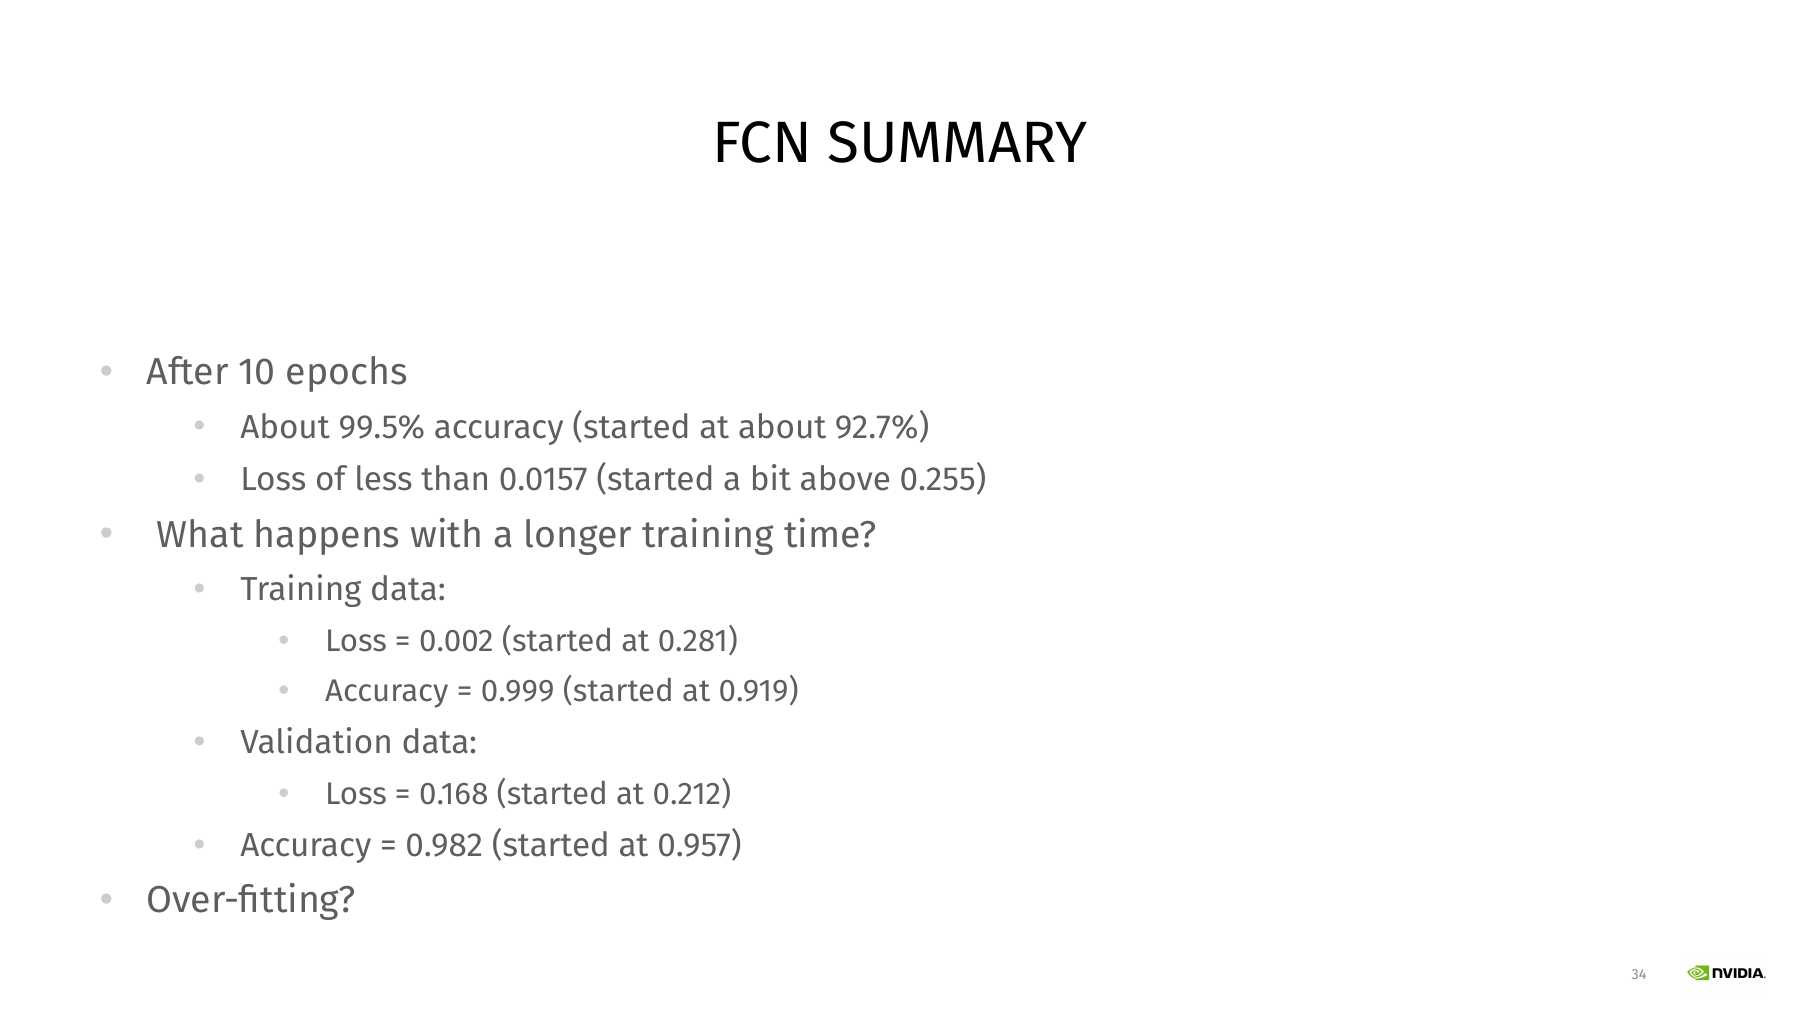

# FCN Summary

After 10 epochs
About 99.5% accuracy (started at about 92.7%)
Loss of less than 0.0157 (started a bit above 0.255)
 What happens with a longer training time?
Training data:
Loss = 0.002 (started at 0.281)
Accuracy = 0.999 (started at 0.919)
Validation data:
Loss = 0.168 (started at 0.212)
Accuracy = 0.982 (started at 0.957)
Over-fitting?